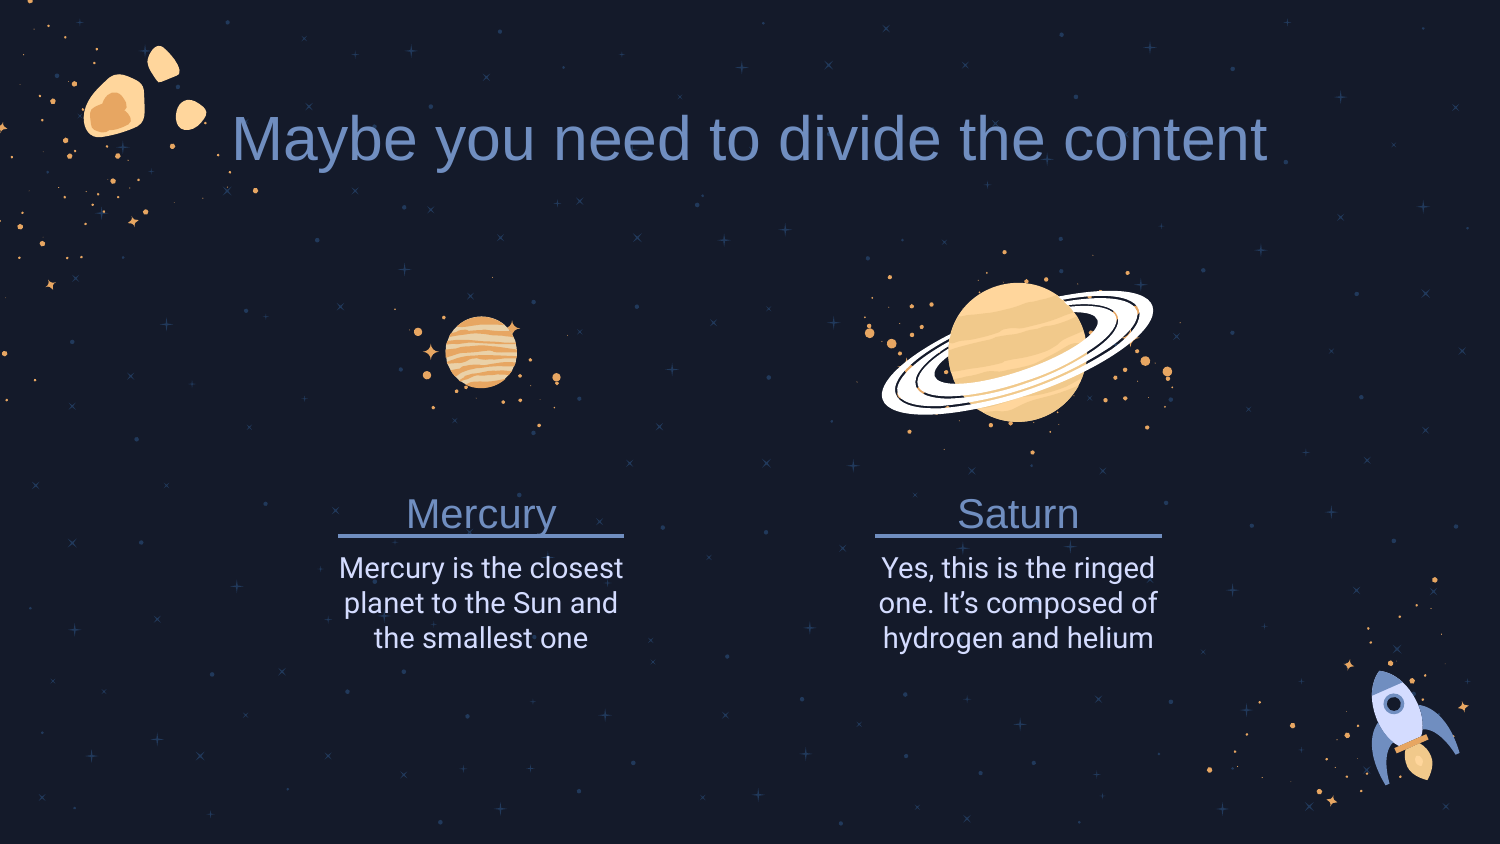

# Maybe you need to divide the content

Mercury
Saturn
Mercury is the closest planet to the Sun and the smallest one
Yes, this is the ringed one. It’s composed of hydrogen and helium